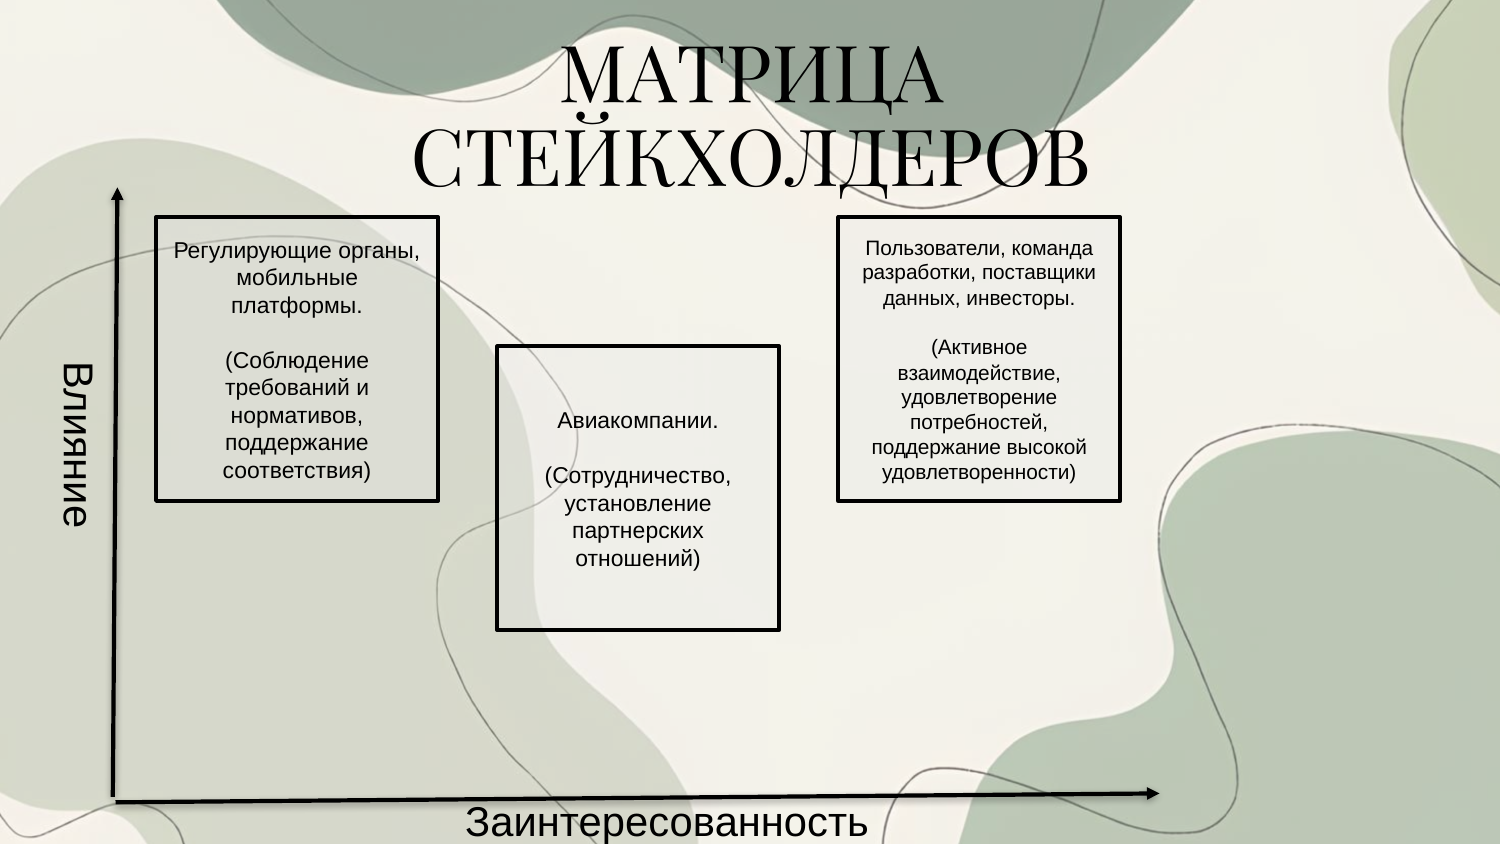

Пользователи, команда разработки, поставщики данных, инвесторы.
(Активное взаимодействие, удовлетворение потребностей, поддержание высокой удовлетворенности)
Регулирующие органы, мобильные платформы.
(Соблюдение требований и нормативов, поддержание соответствия)
Авиакомпании.
(Сотрудничество, установление партнерских отношений)
Влияние
Заинтересованность